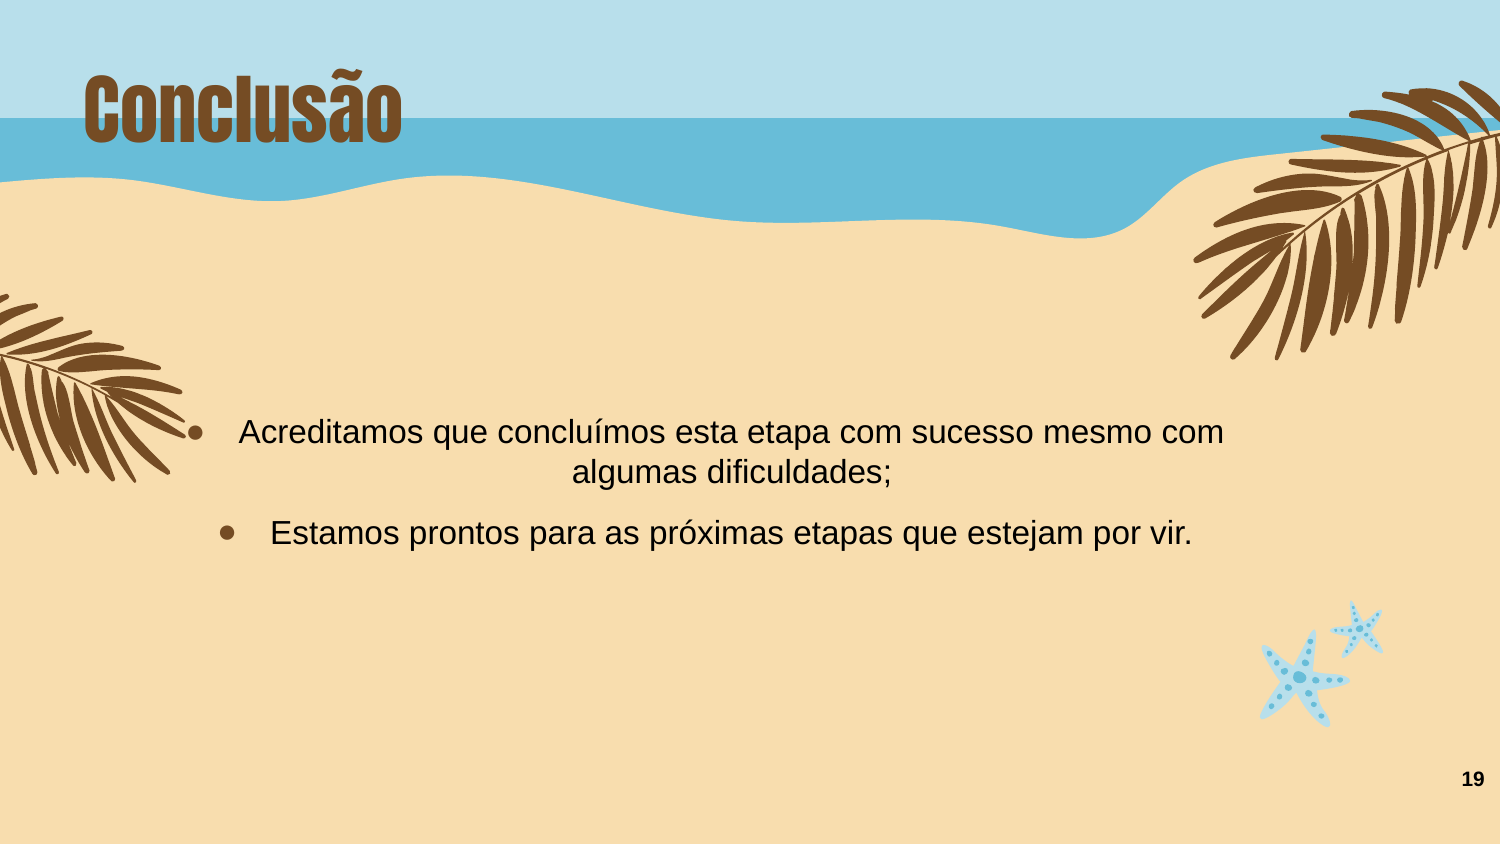

# Conclusão
Acreditamos que concluímos esta etapa com sucesso mesmo com algumas dificuldades;
Estamos prontos para as próximas etapas que estejam por vir.

19